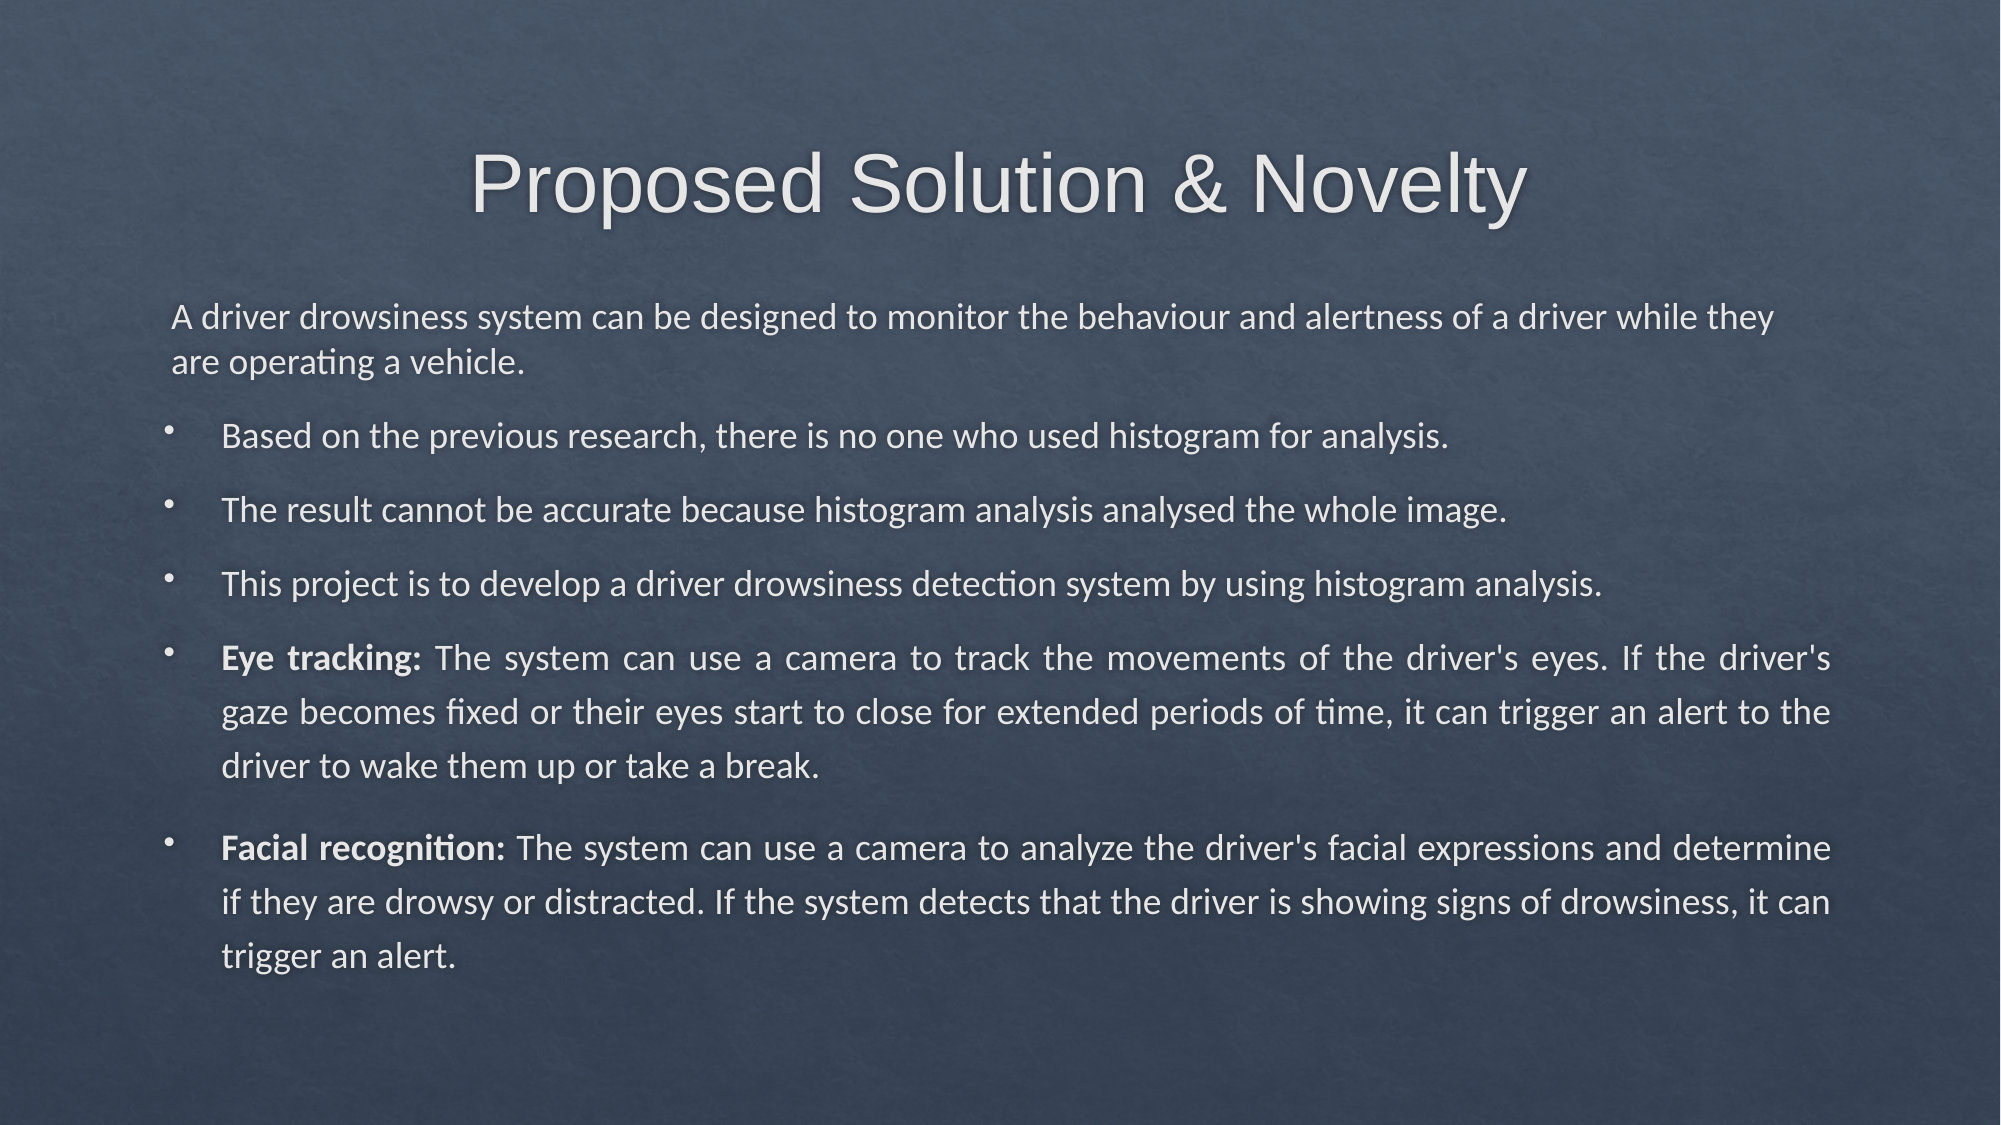

# Proposed Solution & Novelty
A driver drowsiness system can be designed to monitor the behaviour and alertness of a driver while they are operating a vehicle.
Based on the previous research, there is no one who used histogram for analysis.
The result cannot be accurate because histogram analysis analysed the whole image.
This project is to develop a driver drowsiness detection system by using histogram analysis.
Eye tracking: The system can use a camera to track the movements of the driver's eyes. If the driver's gaze becomes fixed or their eyes start to close for extended periods of time, it can trigger an alert to the driver to wake them up or take a break.
Facial recognition: The system can use a camera to analyze the driver's facial expressions and determine if they are drowsy or distracted. If the system detects that the driver is showing signs of drowsiness, it can trigger an alert.